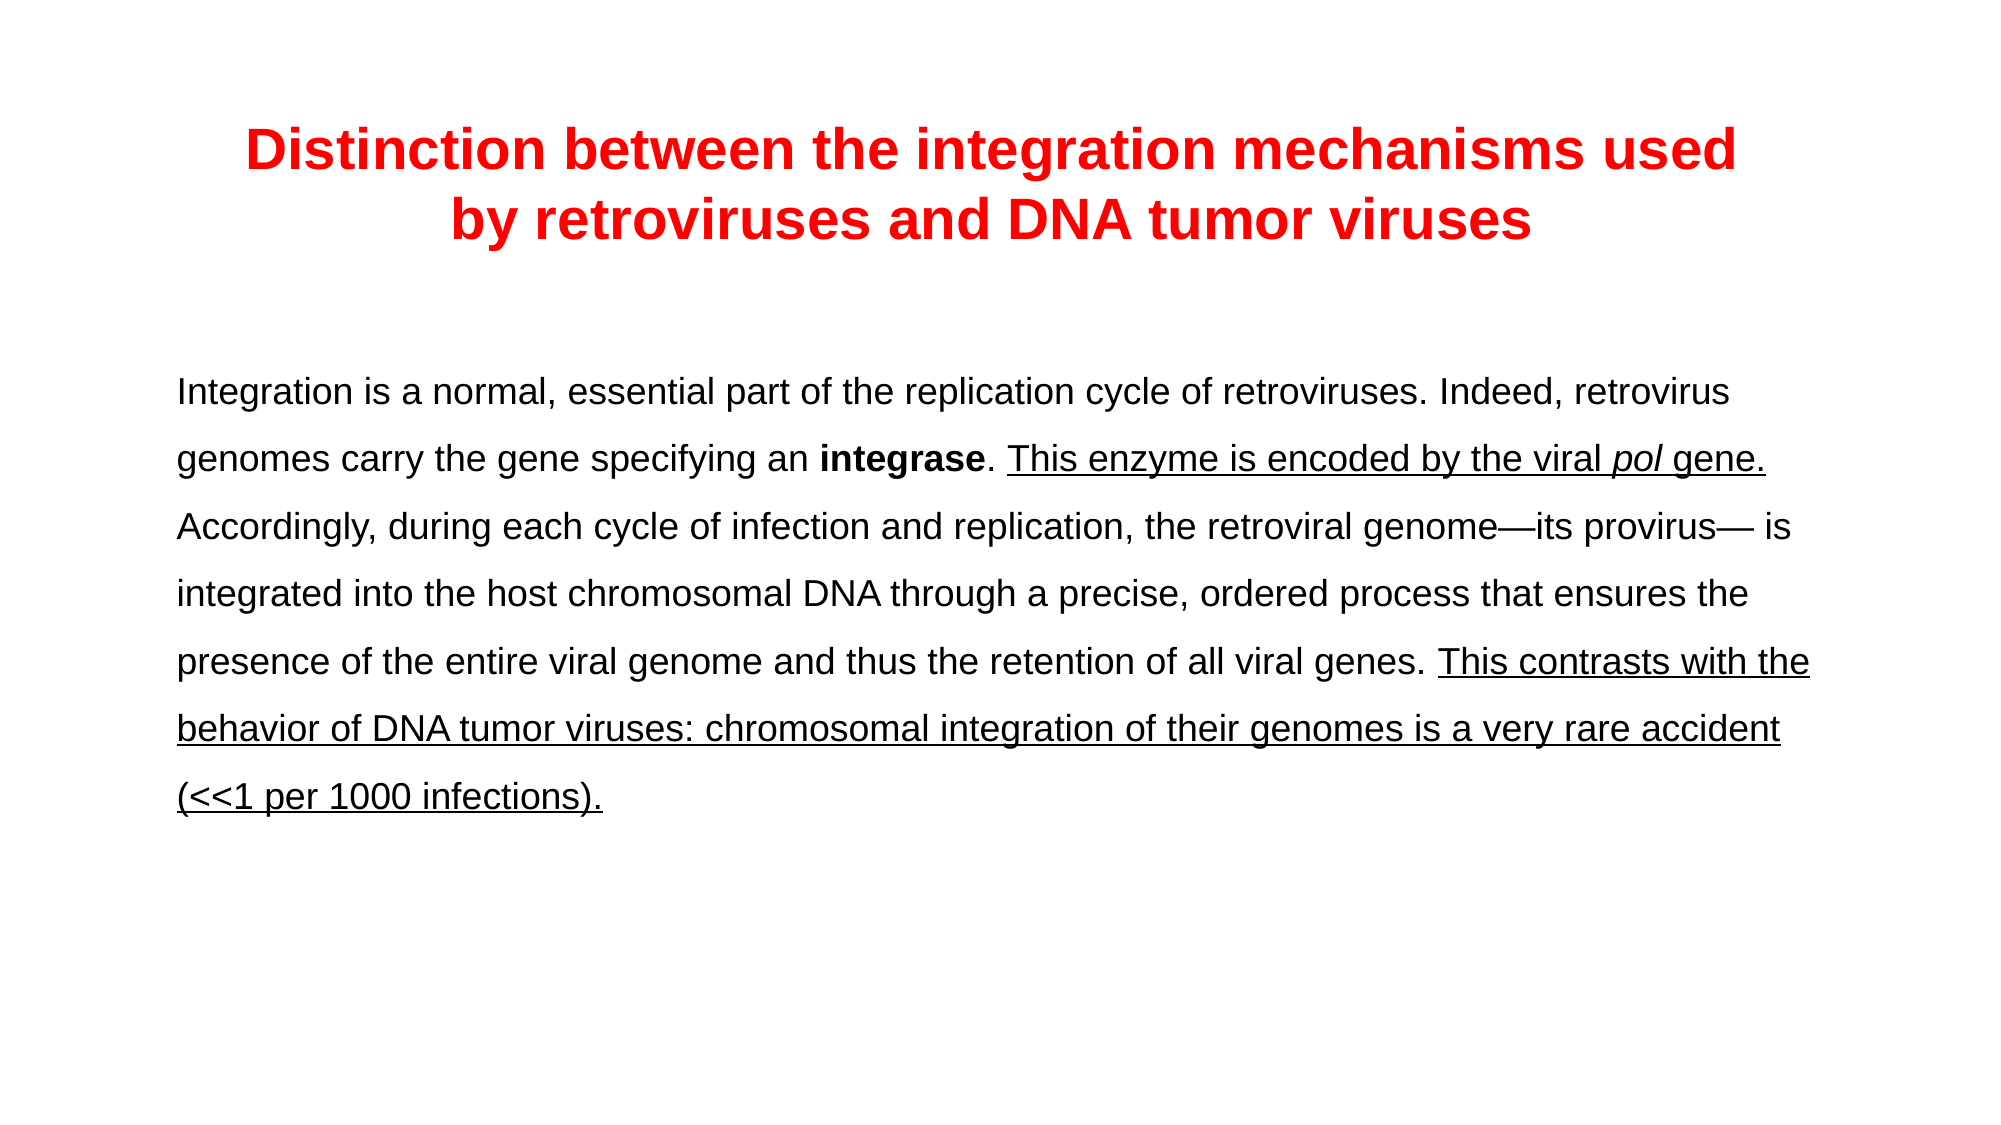

Distinction between the integration mechanisms used by retroviruses and DNA tumor viruses
Integration is a normal, essential part of the replication cycle of retroviruses. Indeed, retrovirus genomes carry the gene specifying an integrase. This enzyme is encoded by the viral pol gene. Accordingly, during each cycle of infection and replication, the retroviral genome—its provirus— is integrated into the host chromosomal DNA through a precise, ordered process that ensures the presence of the entire viral genome and thus the retention of all viral genes. This contrasts with the behavior of DNA tumor viruses: chromosomal integration of their genomes is a very rare accident (<<1 per 1000 infections).